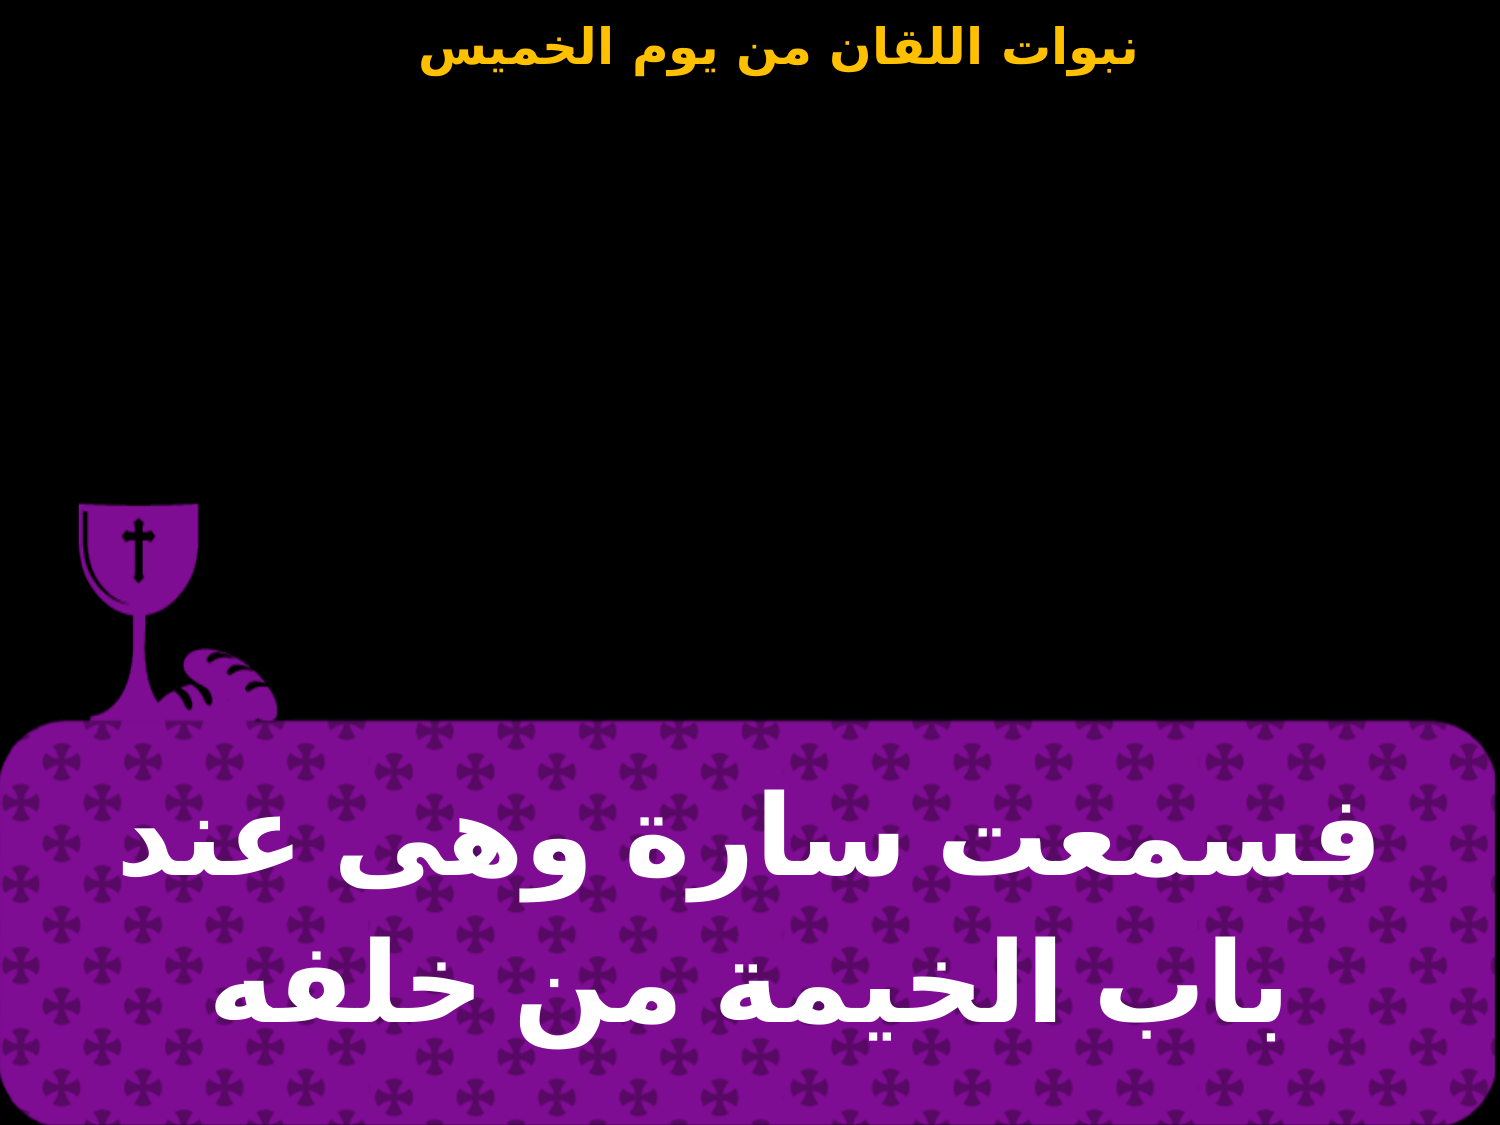

| فسمعت سارة وهى عند باب الخيمة من خلفه |
| --- |